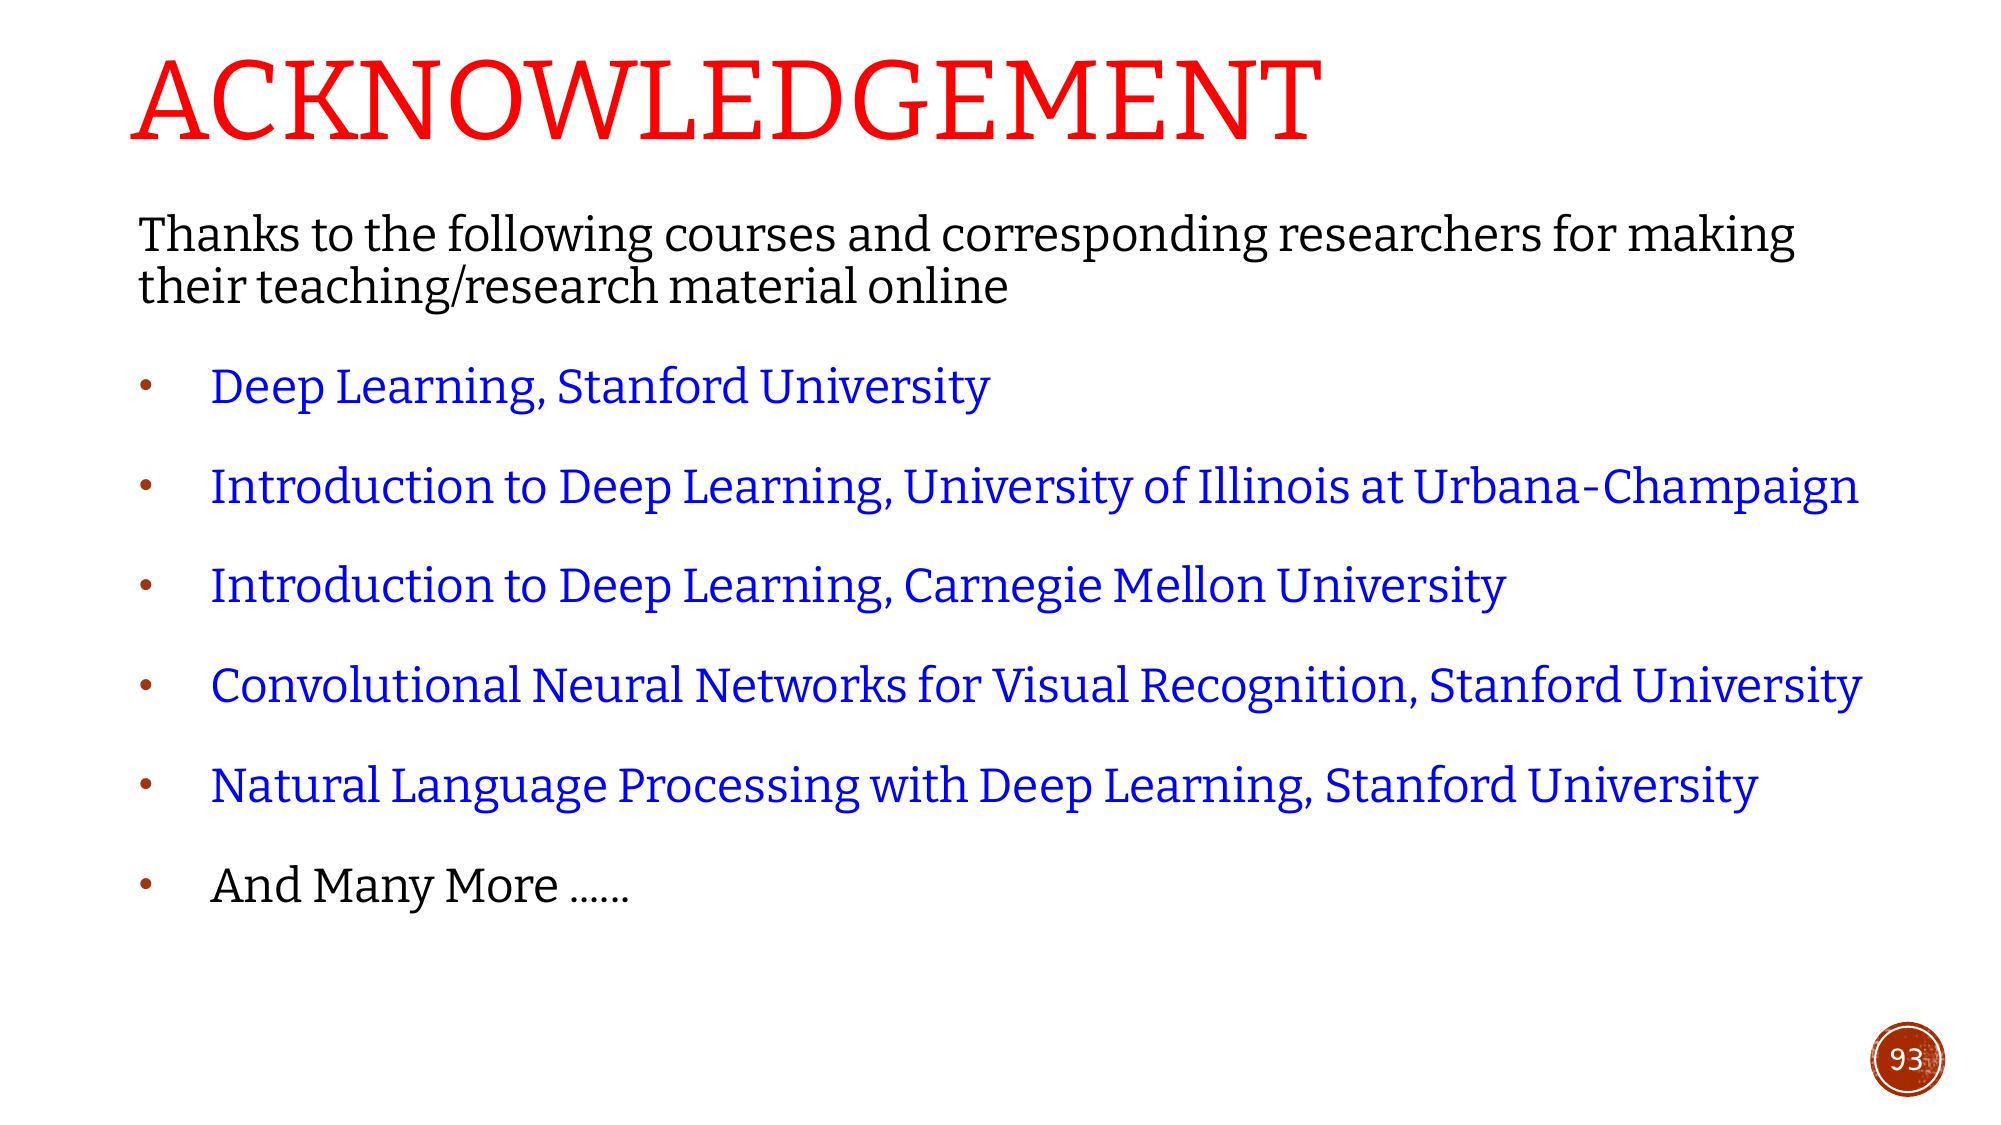

# Acknowledgement
Thanks to the following courses and corresponding researchers for making their teaching/research material online
Deep Learning, Stanford University
Introduction to Deep Learning, University of Illinois at Urbana-Champaign
Introduction to Deep Learning, Carnegie Mellon University
Convolutional Neural Networks for Visual Recognition, Stanford University
Natural Language Processing with Deep Learning, Stanford University
And Many More ......
93